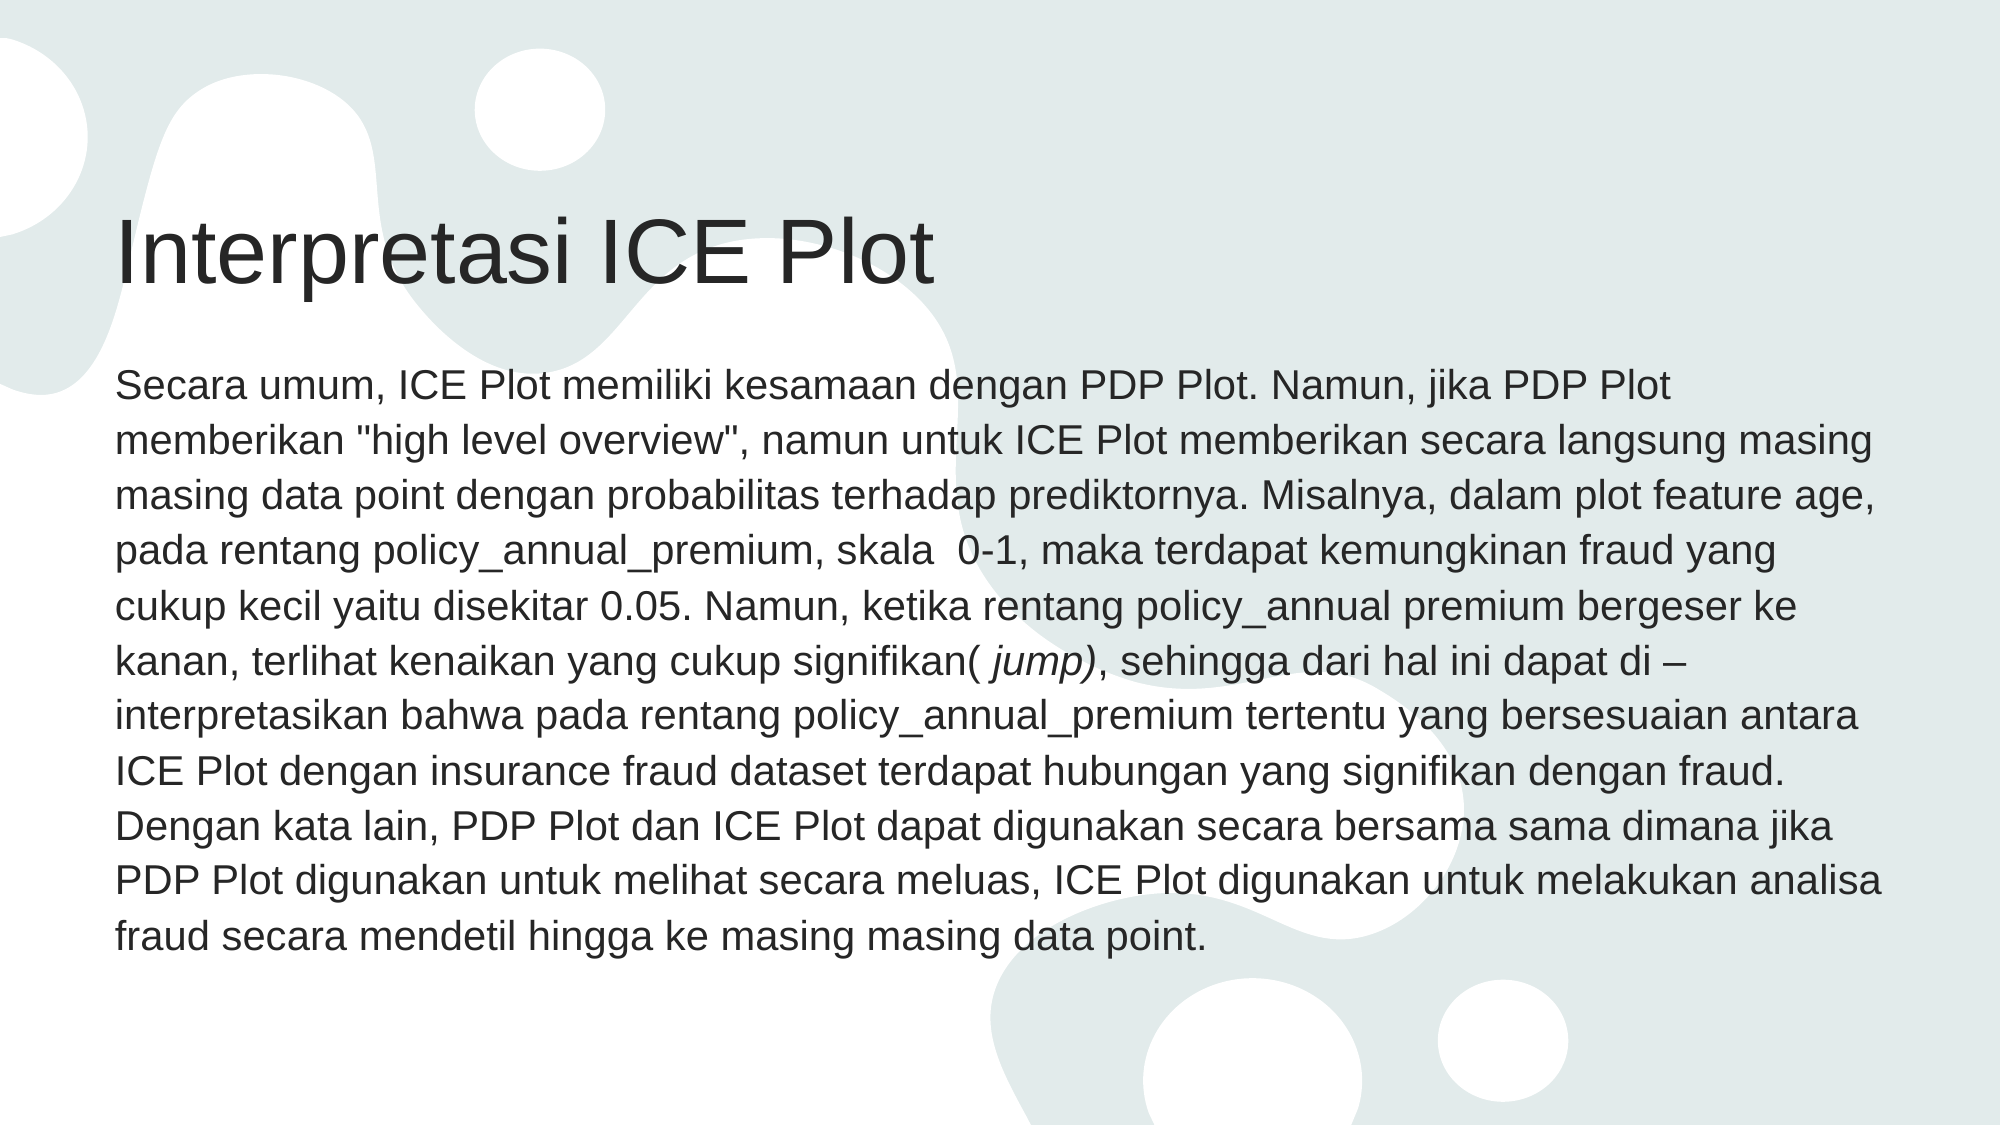

# Interpretasi ICE Plot
Secara umum, ICE Plot memiliki kesamaan dengan PDP Plot. Namun, jika PDP Plot memberikan "high level overview", namun untuk ICE Plot memberikan secara langsung masing masing data point dengan probabilitas terhadap prediktornya. Misalnya, dalam plot feature age, pada rentang policy_annual_premium, skala  0-1, maka terdapat kemungkinan fraud yang cukup kecil yaitu disekitar 0.05. Namun, ketika rentang policy_annual premium bergeser ke kanan, terlihat kenaikan yang cukup signifikan( jump), sehingga dari hal ini dapat di – interpretasikan bahwa pada rentang policy_annual_premium tertentu yang bersesuaian antara ICE Plot dengan insurance fraud dataset terdapat hubungan yang signifikan dengan fraud. Dengan kata lain, PDP Plot dan ICE Plot dapat digunakan secara bersama sama dimana jika PDP Plot digunakan untuk melihat secara meluas, ICE Plot digunakan untuk melakukan analisa fraud secara mendetil hingga ke masing masing data point.